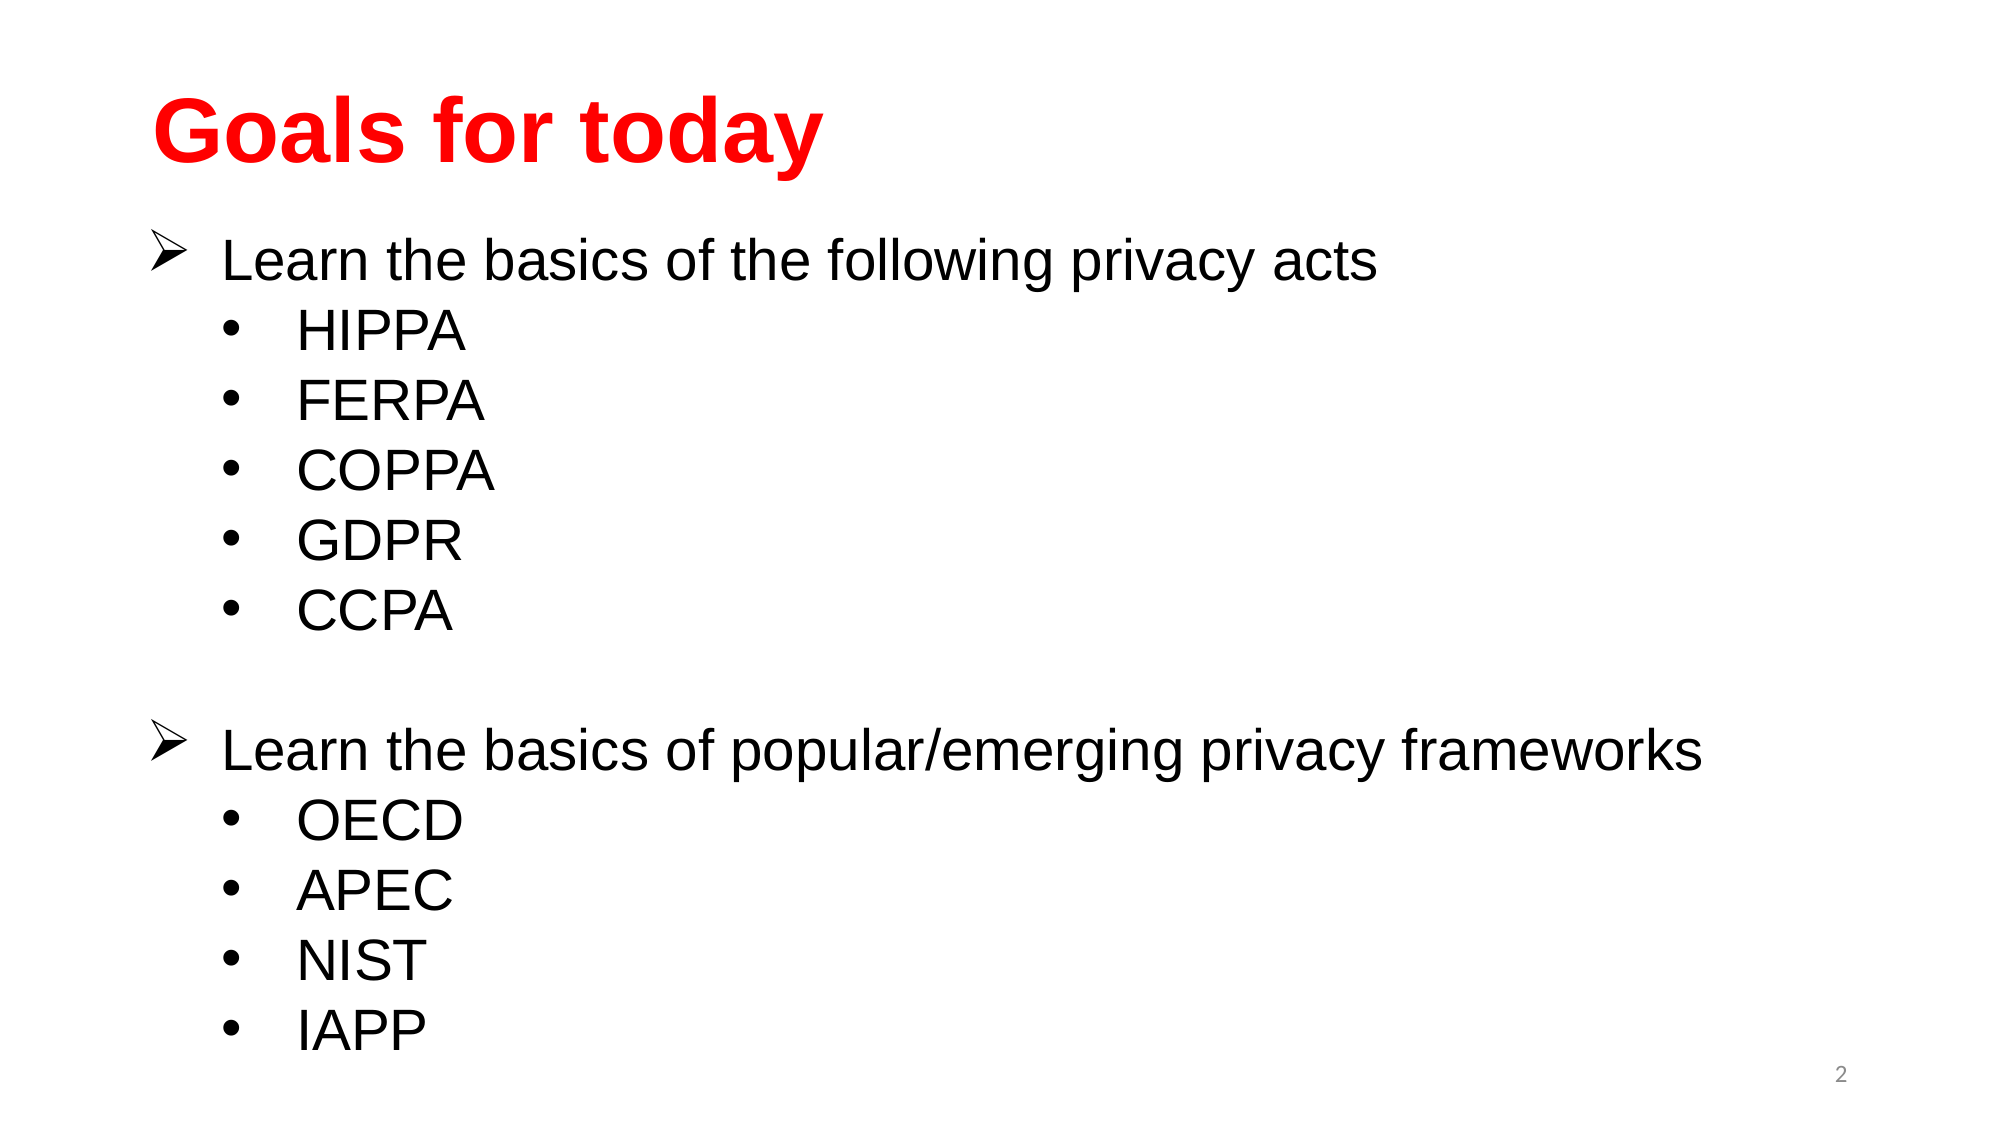

# Goals for today
Learn the basics of the following privacy acts
HIPPA
FERPA
COPPA
GDPR
CCPA

Learn the basics of popular/emerging privacy frameworks
OECD
APEC
NIST
IAPP
2